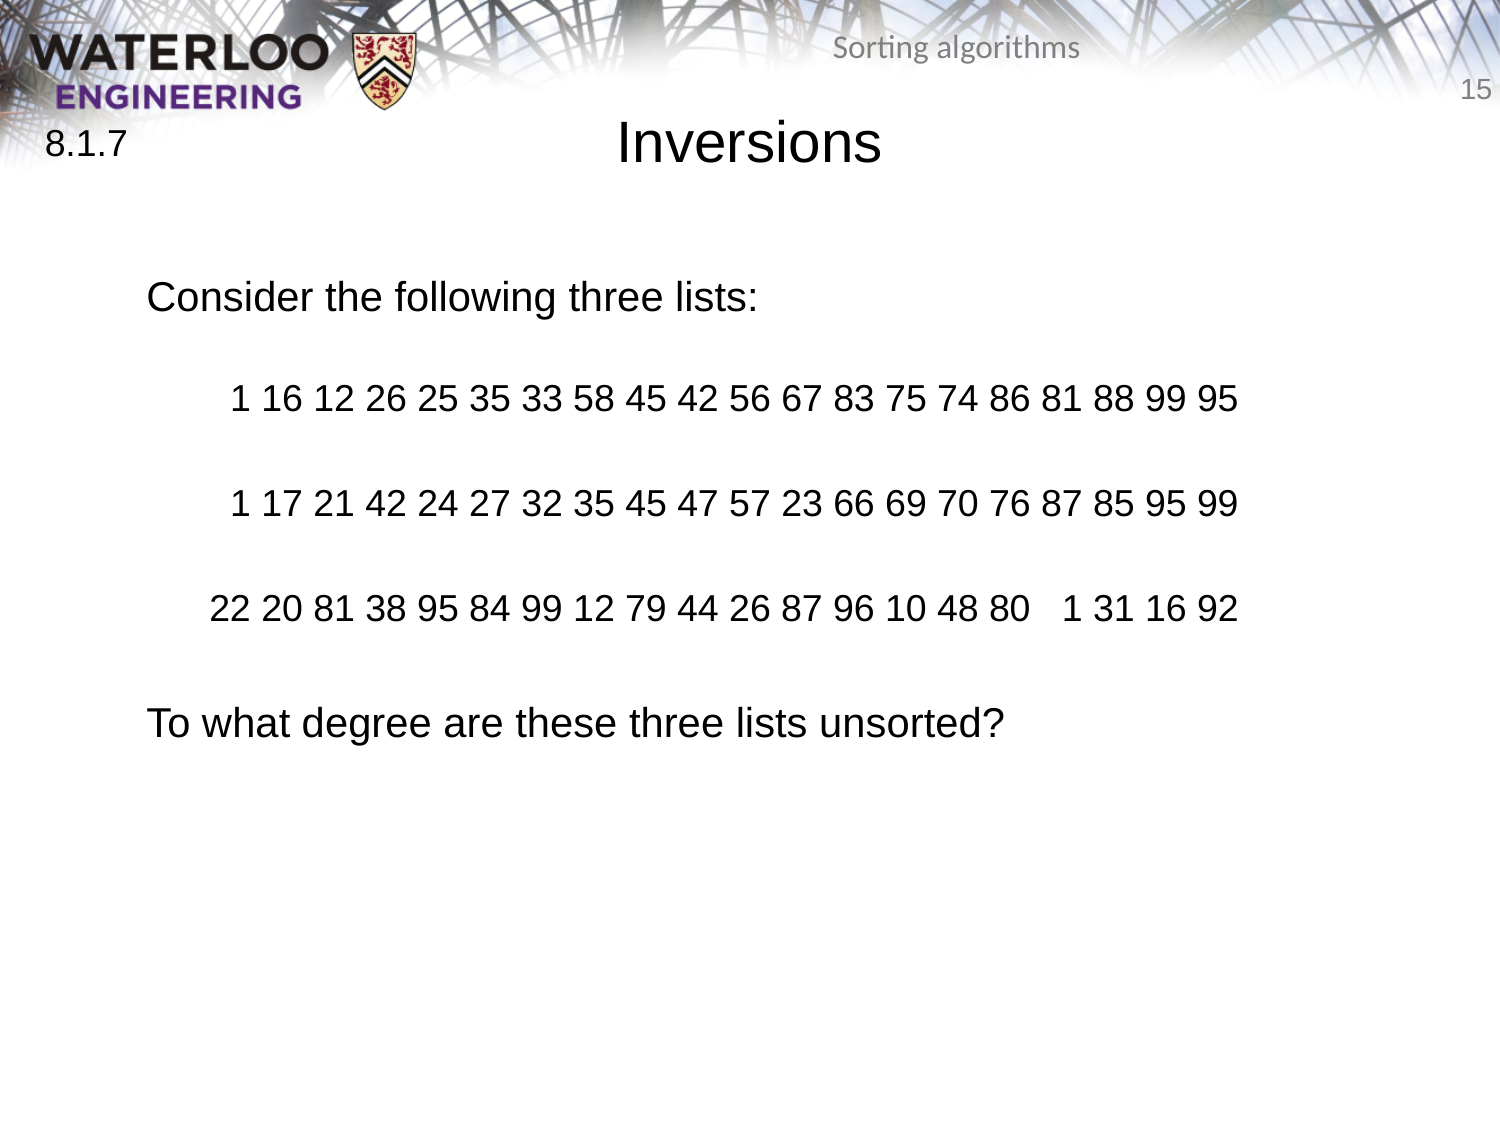

# Inversions
8.1.7
	Consider the following three lists:

	        1 16 12 26 25 35 33 58 45 42 56 67 83 75 74 86 81 88 99 95

	        1 17 21 42 24 27 32 35 45 47 57 23 66 69 70 76 87 85 95 99

	      22 20 81 38 95 84 99 12 79 44 26 87 96 10 48 80   1 31 16 92

	To what degree are these three lists unsorted?